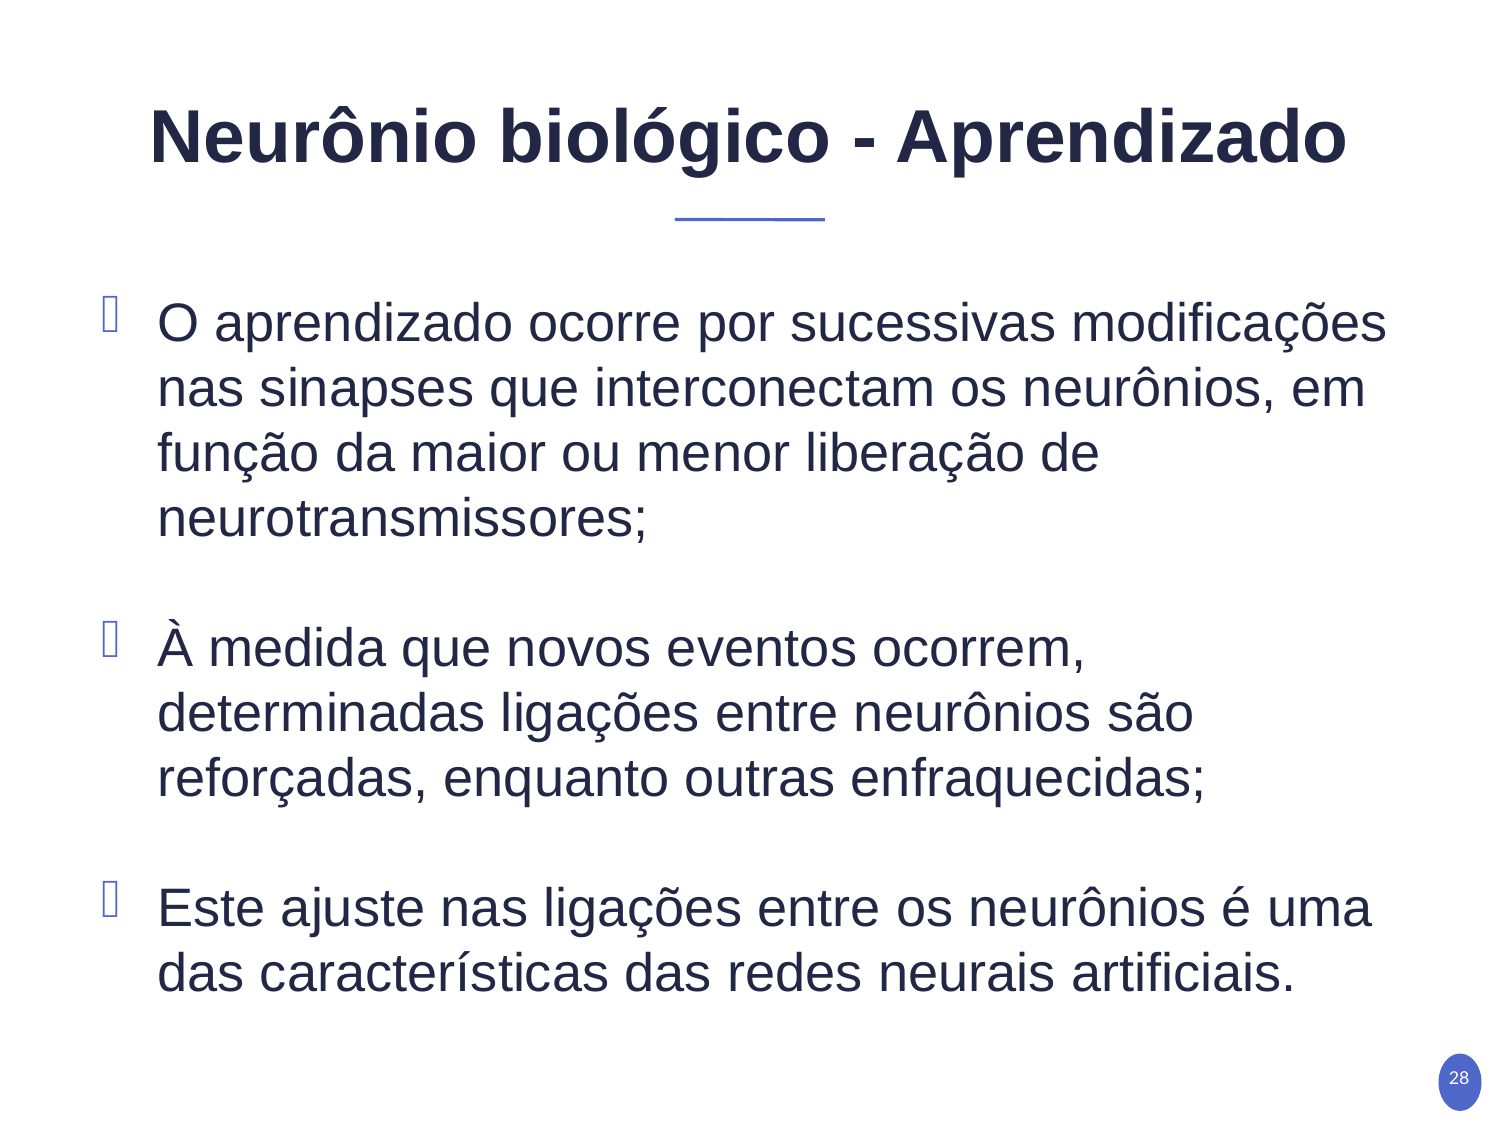

# Neurônio biológico - Aprendizado
O aprendizado ocorre por sucessivas modificações nas sinapses que interconectam os neurônios, em função da maior ou menor liberação de neurotransmissores;

À medida que novos eventos ocorrem, determinadas ligações entre neurônios são reforçadas, enquanto outras enfraquecidas;

Este ajuste nas ligações entre os neurônios é uma das características das redes neurais artificiais.